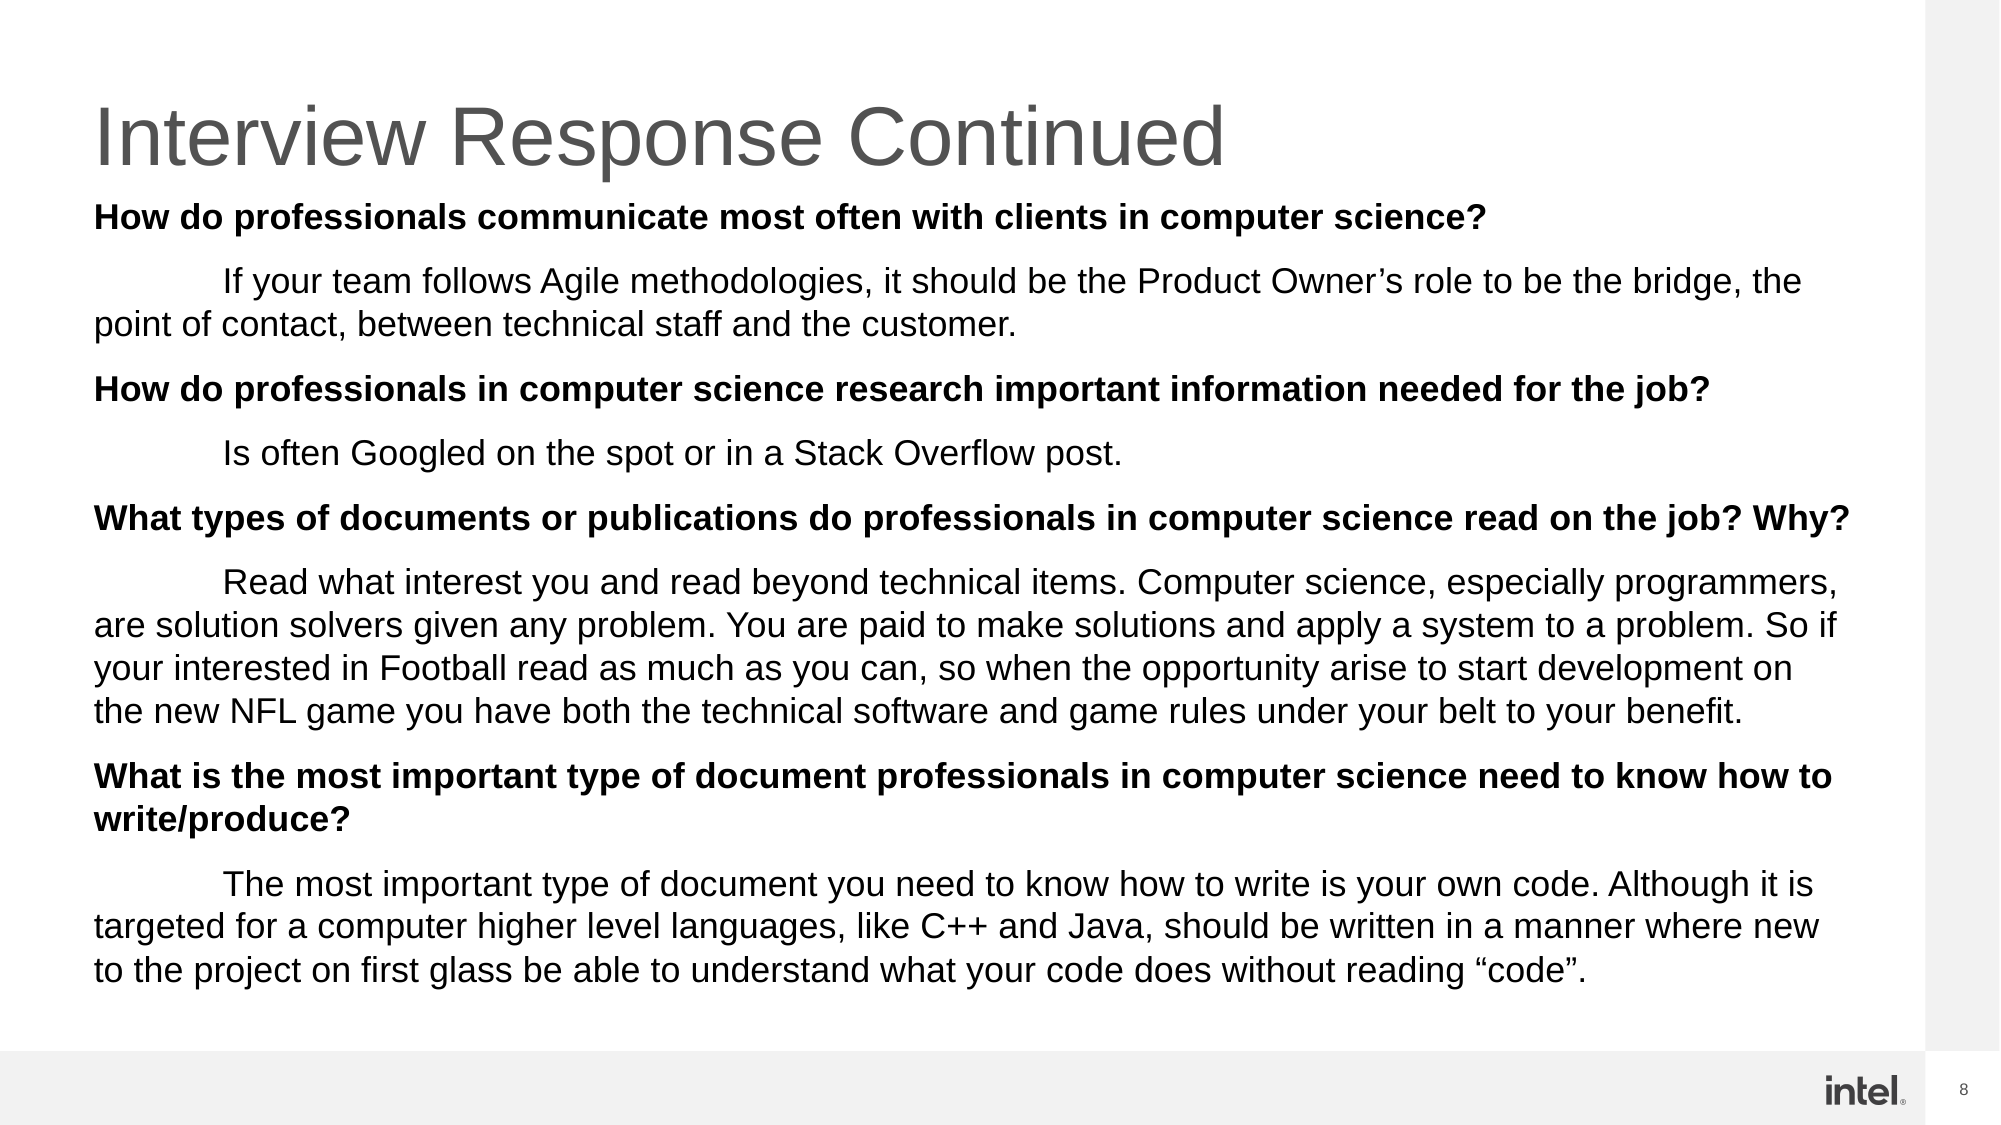

# Interview Response Continued
How do professionals communicate most often with clients in computer science?
	If your team follows Agile methodologies, it should be the Product Owner’s role to be the bridge, the point of contact, between technical staff and the customer.
How do professionals in computer science research important information needed for the job?
	Is often Googled on the spot or in a Stack Overflow post.
What types of documents or publications do professionals in computer science read on the job? Why?
	Read what interest you and read beyond technical items. Computer science, especially programmers, are solution solvers given any problem. You are paid to make solutions and apply a system to a problem. So if your interested in Football read as much as you can, so when the opportunity arise to start development on the new NFL game you have both the technical software and game rules under your belt to your benefit.
What is the most important type of document professionals in computer science need to know how to write/produce?
	The most important type of document you need to know how to write is your own code. Although it is targeted for a computer higher level languages, like C++ and Java, should be written in a manner where new to the project on first glass be able to understand what your code does without reading “code”.